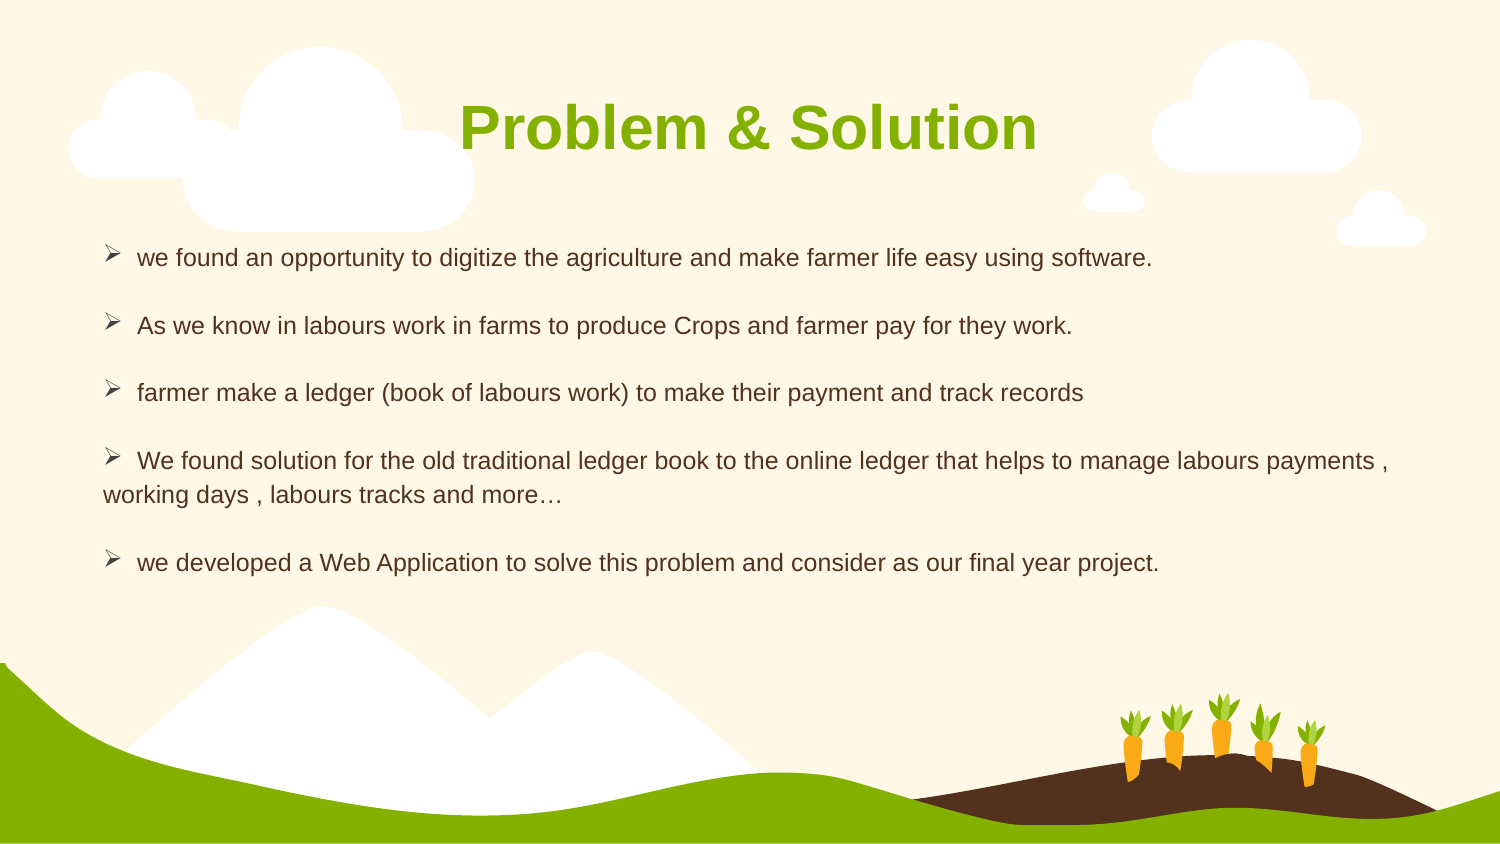

# Problem & Solution

  we found an opportunity to digitize the agriculture and make farmer life easy using software.
  As we know in labours work in farms to produce Crops and farmer pay for they work.
  farmer make a ledger (book of labours work) to make their payment and track records
  We found solution for the old traditional ledger book to the online ledger that helps to manage labours payments , working days , labours tracks and more…
  we developed a Web Application to solve this problem and consider as our final year project.